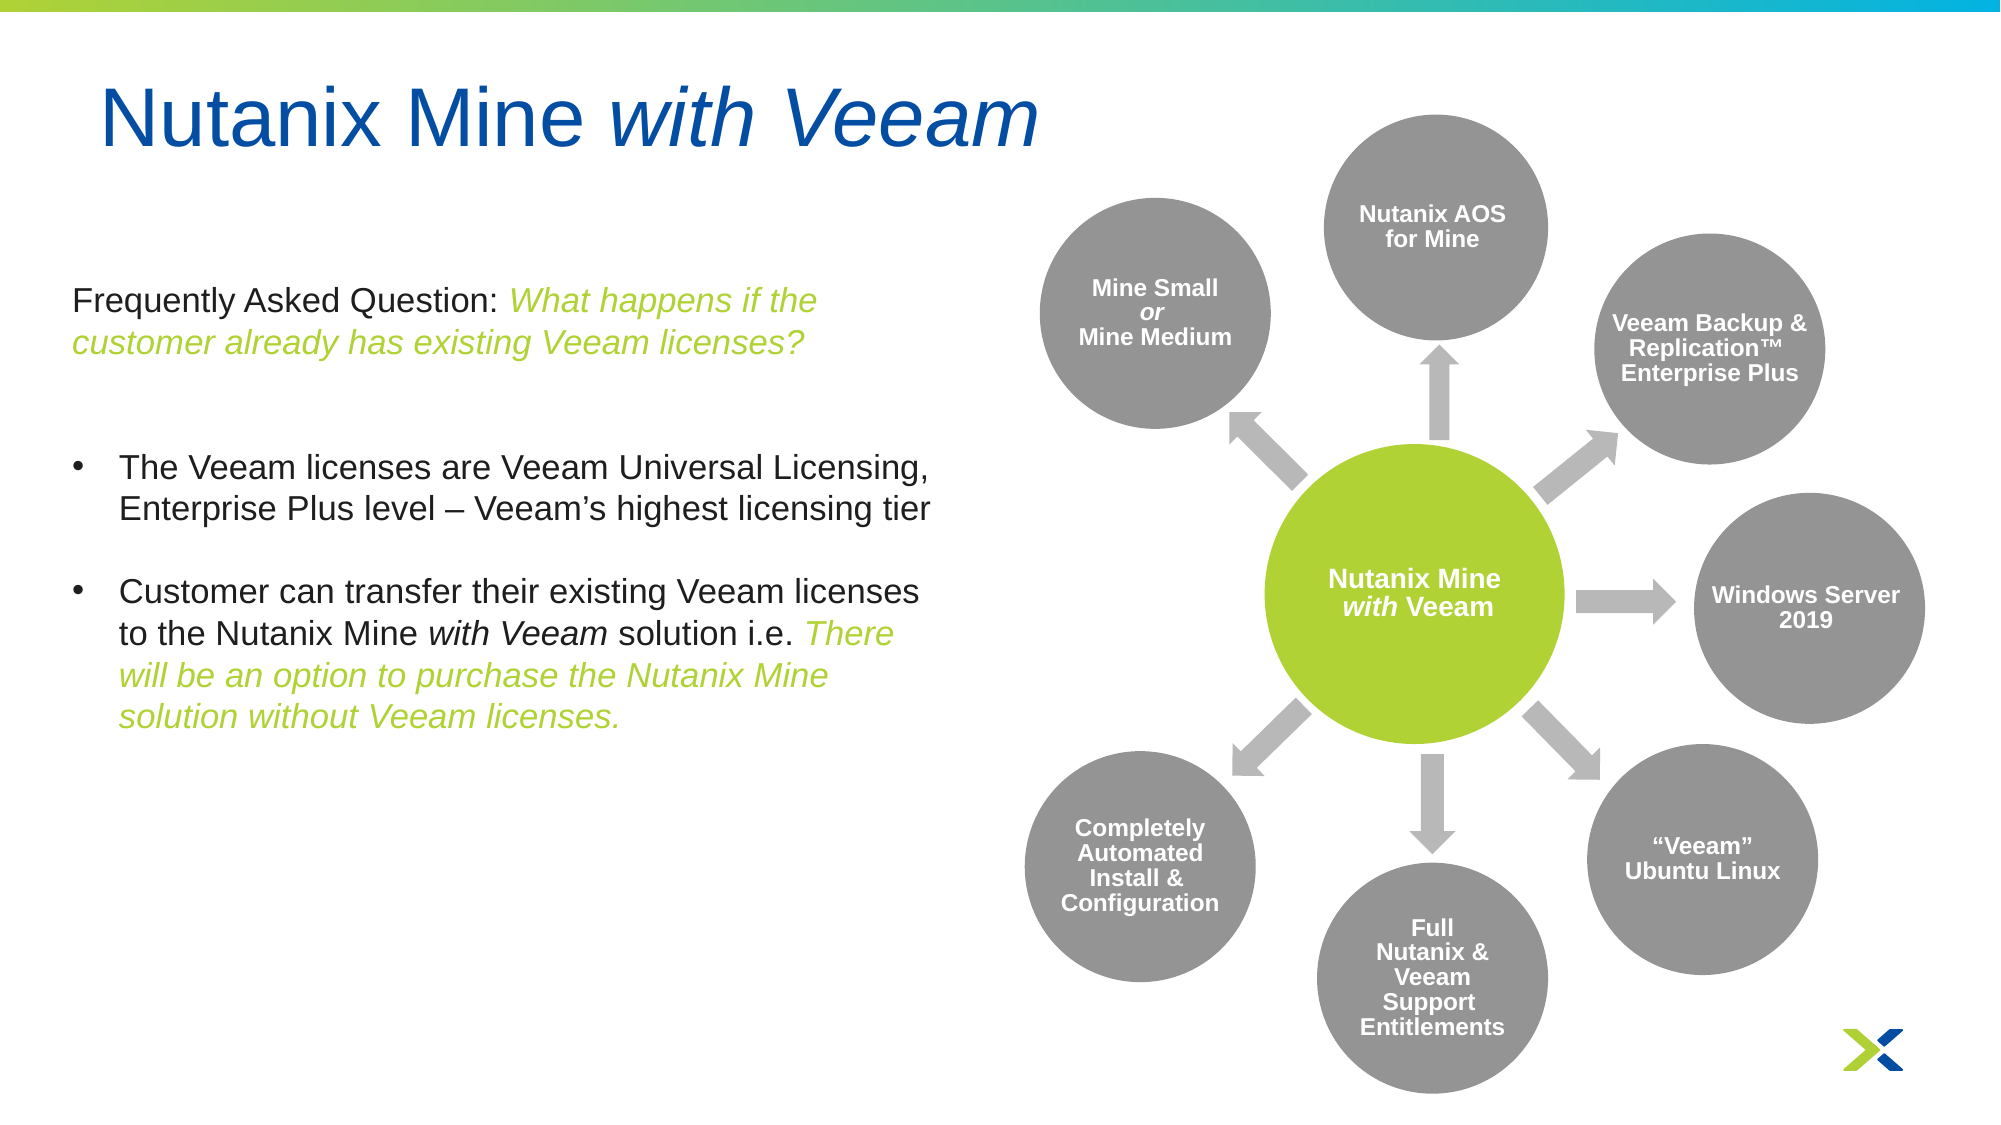

# Nutanix Mine with Veeam
Nutanix AOS
for Mine
Mine Small
or
Mine Medium
Veeam Backup &
Replication™
Enterprise Plus
Frequently Asked Question: What happens if the customer already has existing Veeam licenses?

The Veeam licenses are Veeam Universal Licensing, Enterprise Plus level – Veeam’s highest licensing tier

Customer can transfer their existing Veeam licenses to the Nutanix Mine with Veeam solution i.e. There will be an option to purchase the Nutanix Mine solution without Veeam licenses.

Nutanix Mine
 with Veeam
Windows Server
2019

“Veeam”
 Ubuntu Linux
Completely
Automated
Install &
Configuration

Full
Nutanix &
 Veeam
Support
Entitlements